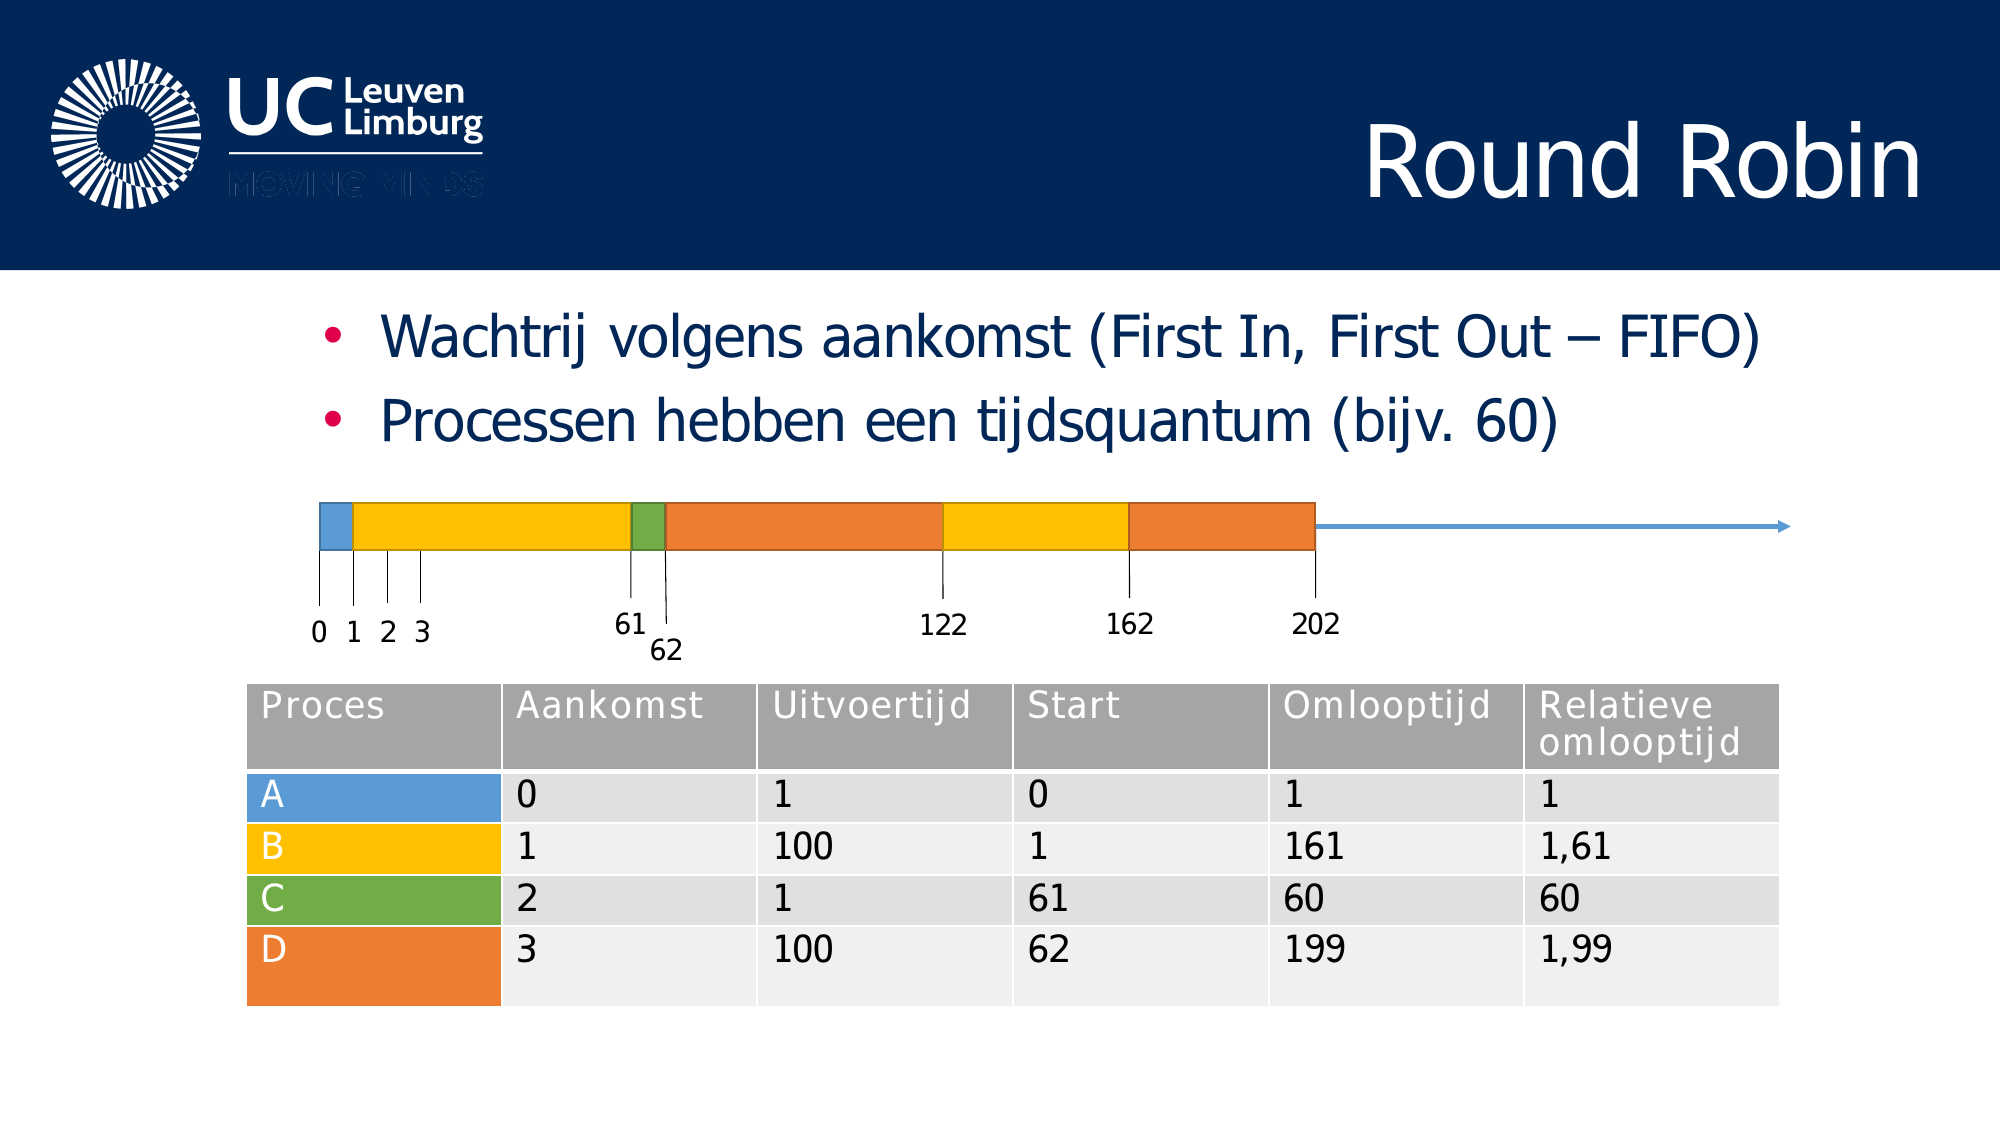

# Round Robin
Wachtrij volgens aankomst (First In, First Out – FIFO)
Processen hebben een tijdsquantum (bijv. 60)

61
162
202
122
0  1  2  3
62
| Proces | Aankomst | Uitvoertijd | Start | Omlooptijd | Relatieve omlooptijd |
| --- | --- | --- | --- | --- | --- |
| A | 0 | 1 | 0 | 1 | 1 |
| B | 1 | 100 | 1 | 161 | 1,61 |
| C | 2 | 1 | 61 | 60 | 60 |
| D | 3 | 100 | 62 | 199 | 1,99 |